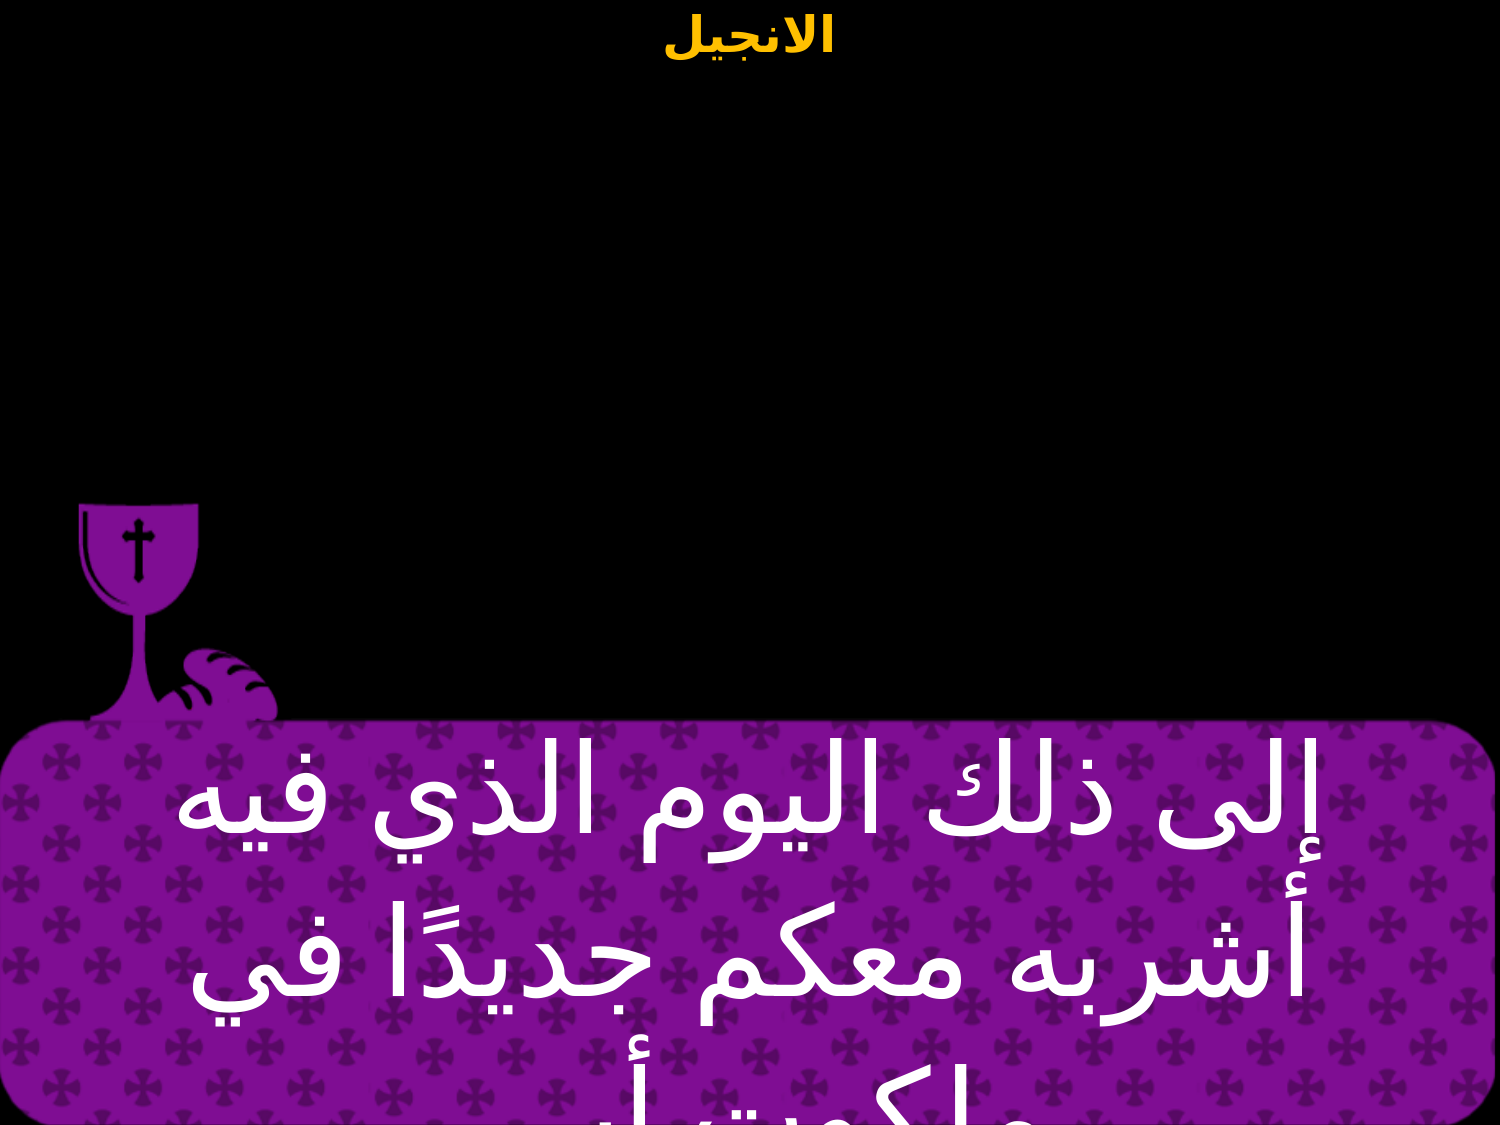

| إلى ذلك اليوم الذي فيه أشربه معكم جديدًا في ملكوت أبي |
| --- |